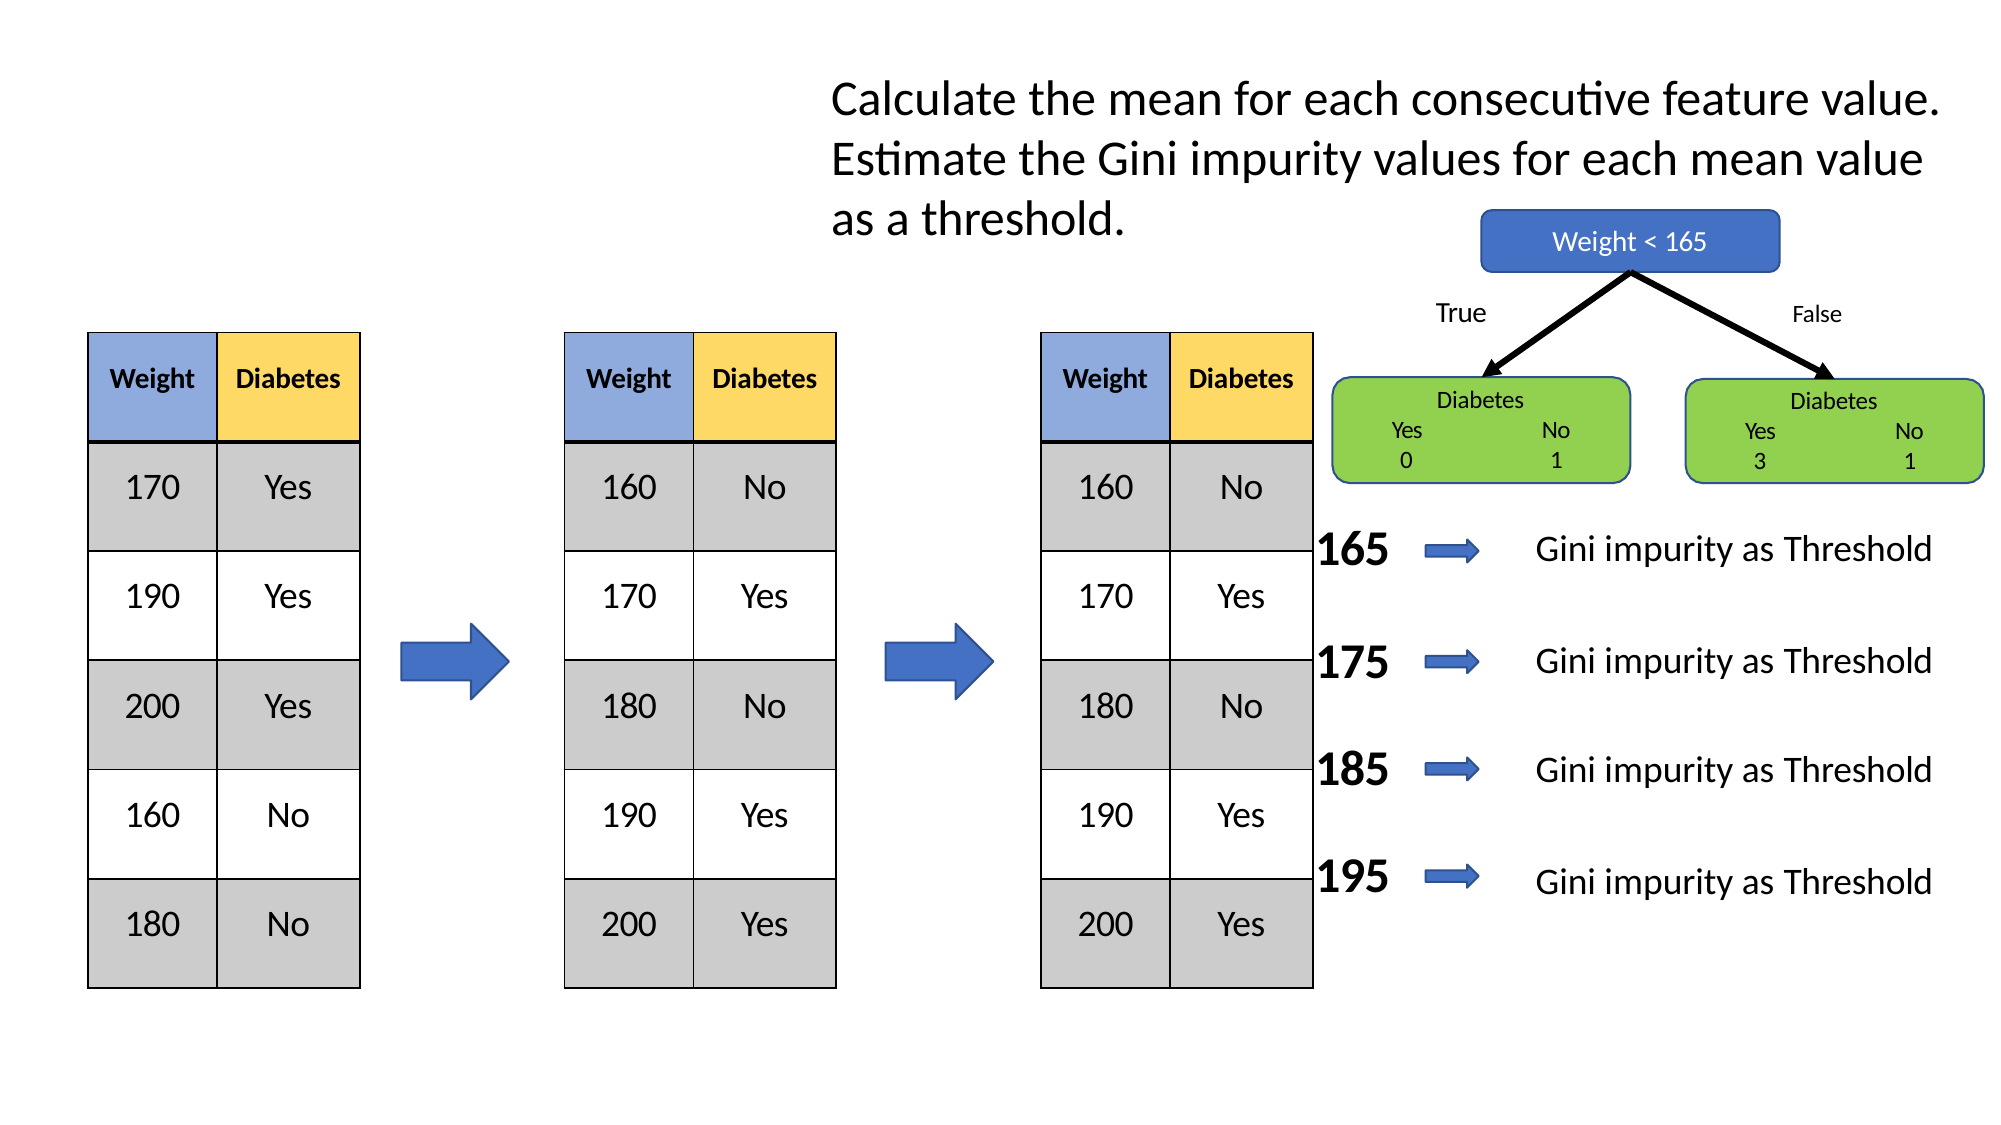

# Calculate the mean for each consecutive feature value. Estimate the Gini impurity values for each mean value
as a threshold.

Weight < 165

True
False
| Weight | Diabetes |
| --- | --- |
| 170 | Yes |
| 190 | Yes |
| 200 | Yes |
| 160 | No |
| 180 | No |
| Weight | Diabetes |
| --- | --- |
| 160 | No |
| 170 | Yes |
| 180 | No |
| 190 | Yes |
| 200 | Yes |
| Weight | Diabetes |
| --- | --- |
| 160 | No |
| 170 | Yes |
| 180 | No |
| 190 | Yes |
| 200 | Yes |

Diabetes
Diabetes
Yes 0
No 1
Yes 3
No 1
165
Gini impurity as Threshold

175
Gini impurity as Threshold

185
Gini impurity as Threshold

195
Gini impurity as Threshold